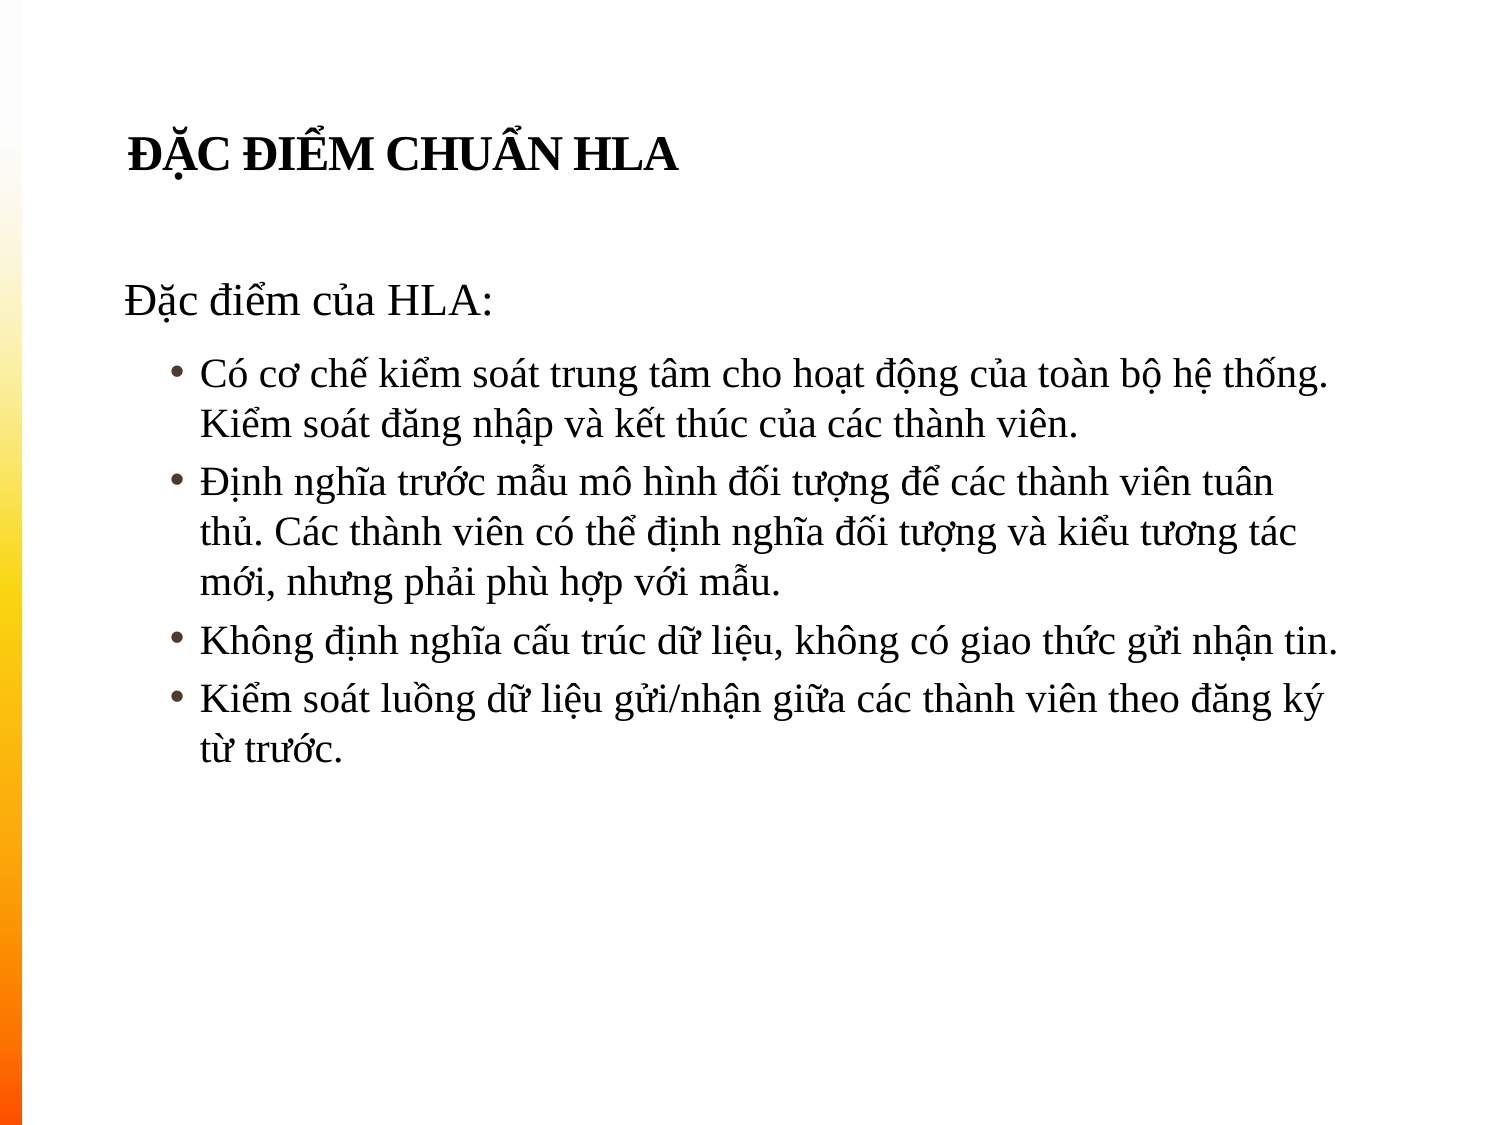

# ĐẶC ĐIỂM CHUẨN HLA
Đặc điểm của HLA:
Có cơ chế kiểm soát trung tâm cho hoạt động của toàn bộ hệ thống. Kiểm soát đăng nhập và kết thúc của các thành viên.
Định nghĩa trước mẫu mô hình đối tượng để các thành viên tuân thủ. Các thành viên có thể định nghĩa đối tượng và kiểu tương tác mới, nhưng phải phù hợp với mẫu.
Không định nghĩa cấu trúc dữ liệu, không có giao thức gửi nhận tin.
Kiểm soát luồng dữ liệu gửi/nhận giữa các thành viên theo đăng ký từ trước.